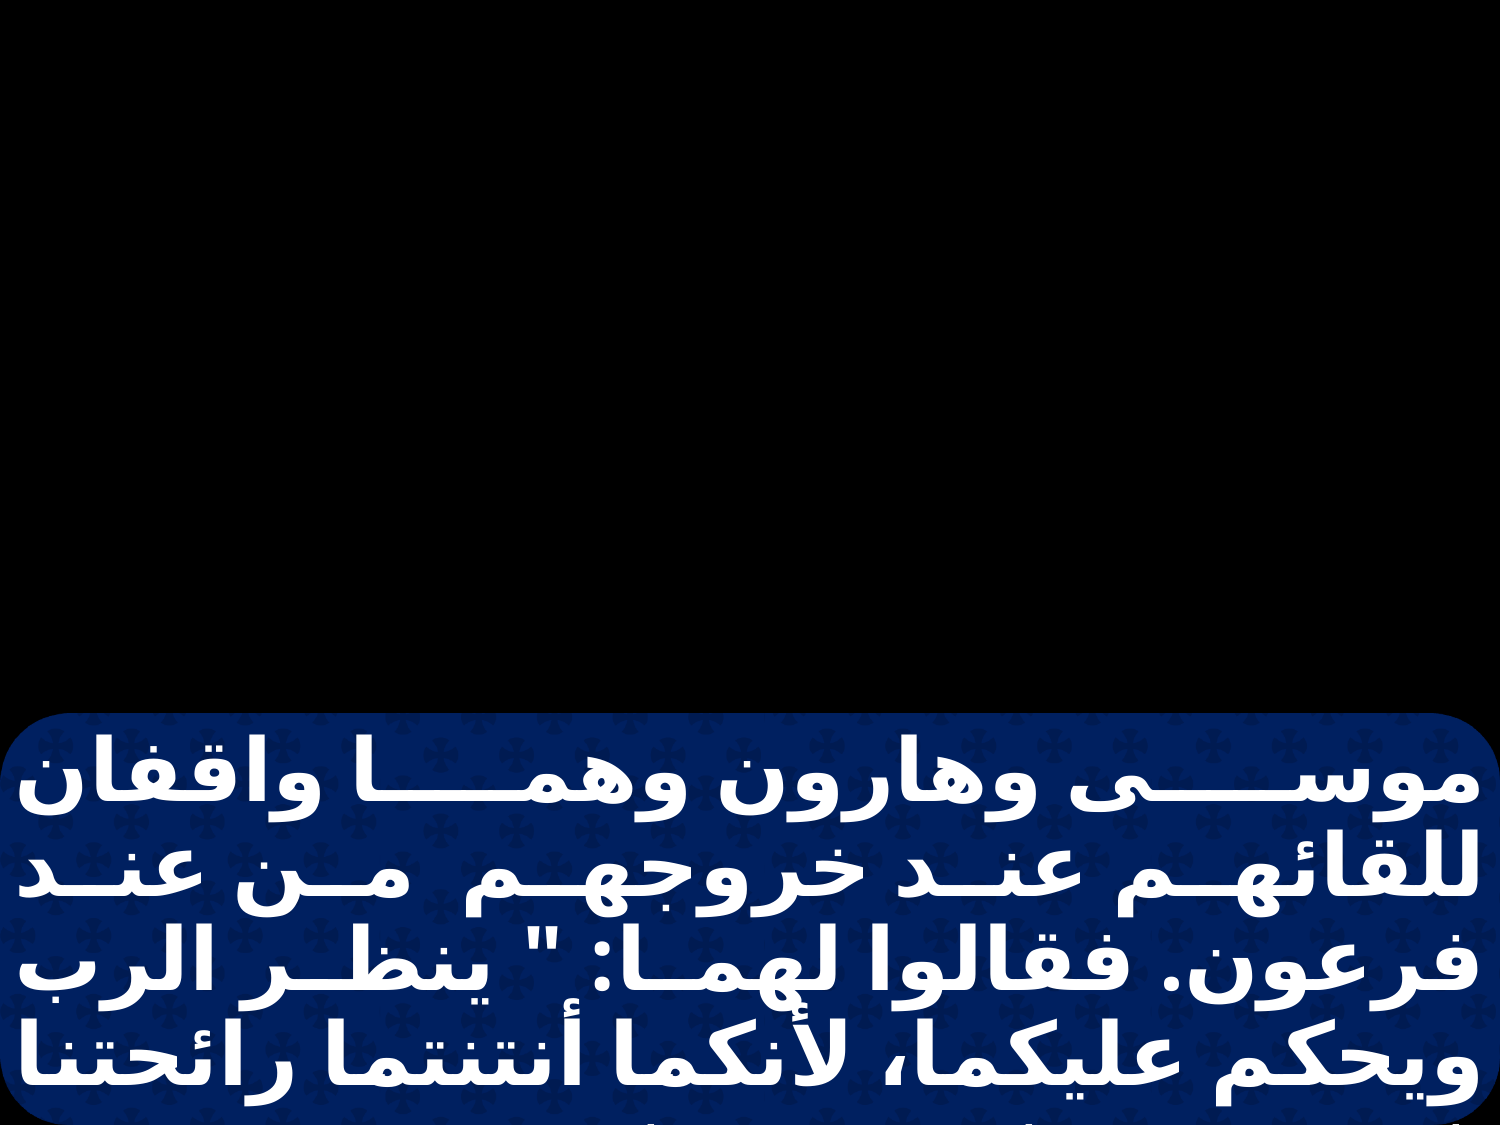

موسى وهارون وهما واقفان للقائهم عند خروجهم  من عند فرعون. فقالوا لهما: " ينظر الرب ويحكم عليكما، لأنكما أنتنتما رائحتنا في عيني فرعون وفي عيون عبيده وجعلتما في أيديهم سيفا  ليقتلونا".